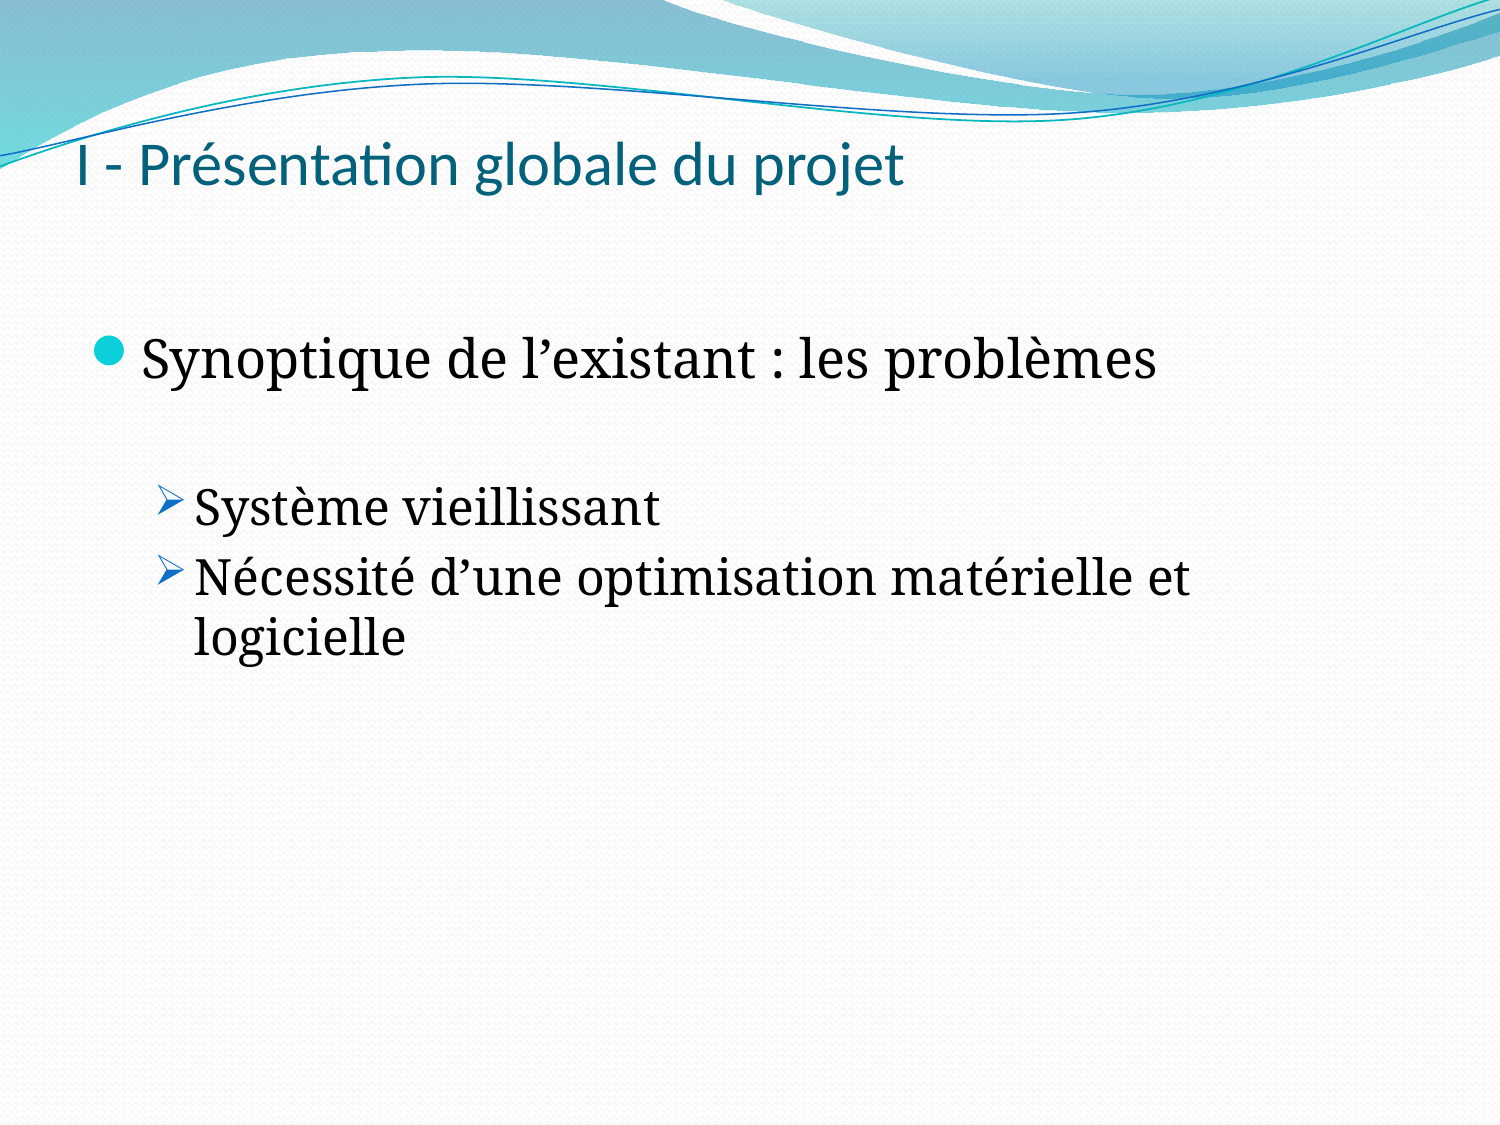

# I - Présentation globale du projet
Synoptique de l’existant : les problèmes

Système vieillissant
Nécessité d’une optimisation matérielle et logicielle